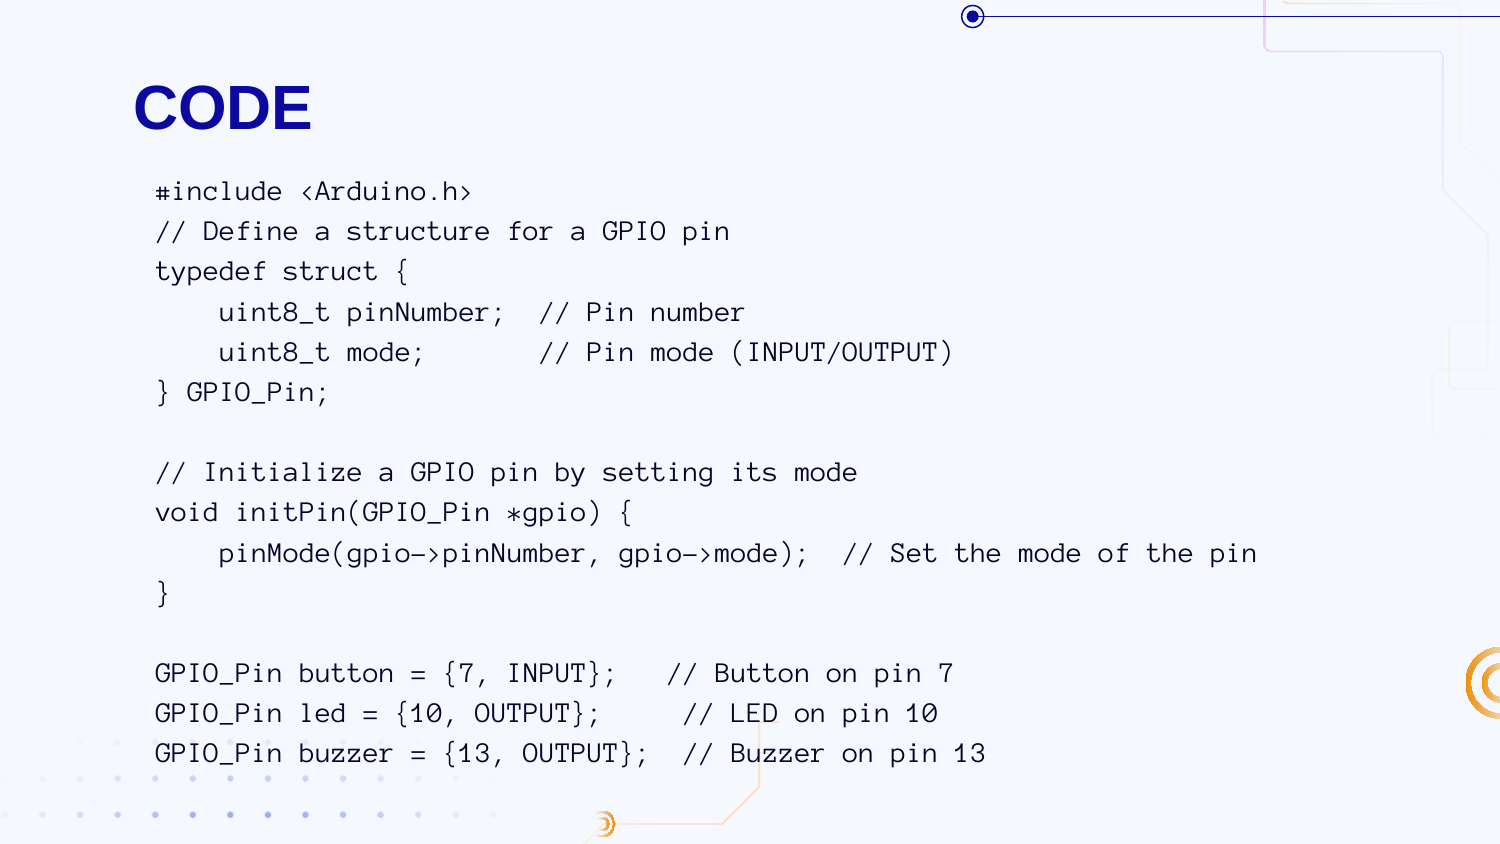

# CODE
#include <Arduino.h>
// Define a structure for a GPIO pin
typedef struct {
    uint8_t pinNumber;  // Pin number
    uint8_t mode;       // Pin mode (INPUT/OUTPUT)
} GPIO_Pin;

// Initialize a GPIO pin by setting its mode
void initPin(GPIO_Pin *gpio) {
    pinMode(gpio->pinNumber, gpio->mode);  // Set the mode of the pin
}

GPIO_Pin button = {7, INPUT};   // Button on pin 7
GPIO_Pin led = {10, OUTPUT};     // LED on pin 10
GPIO_Pin buzzer = {13, OUTPUT};  // Buzzer on pin 13